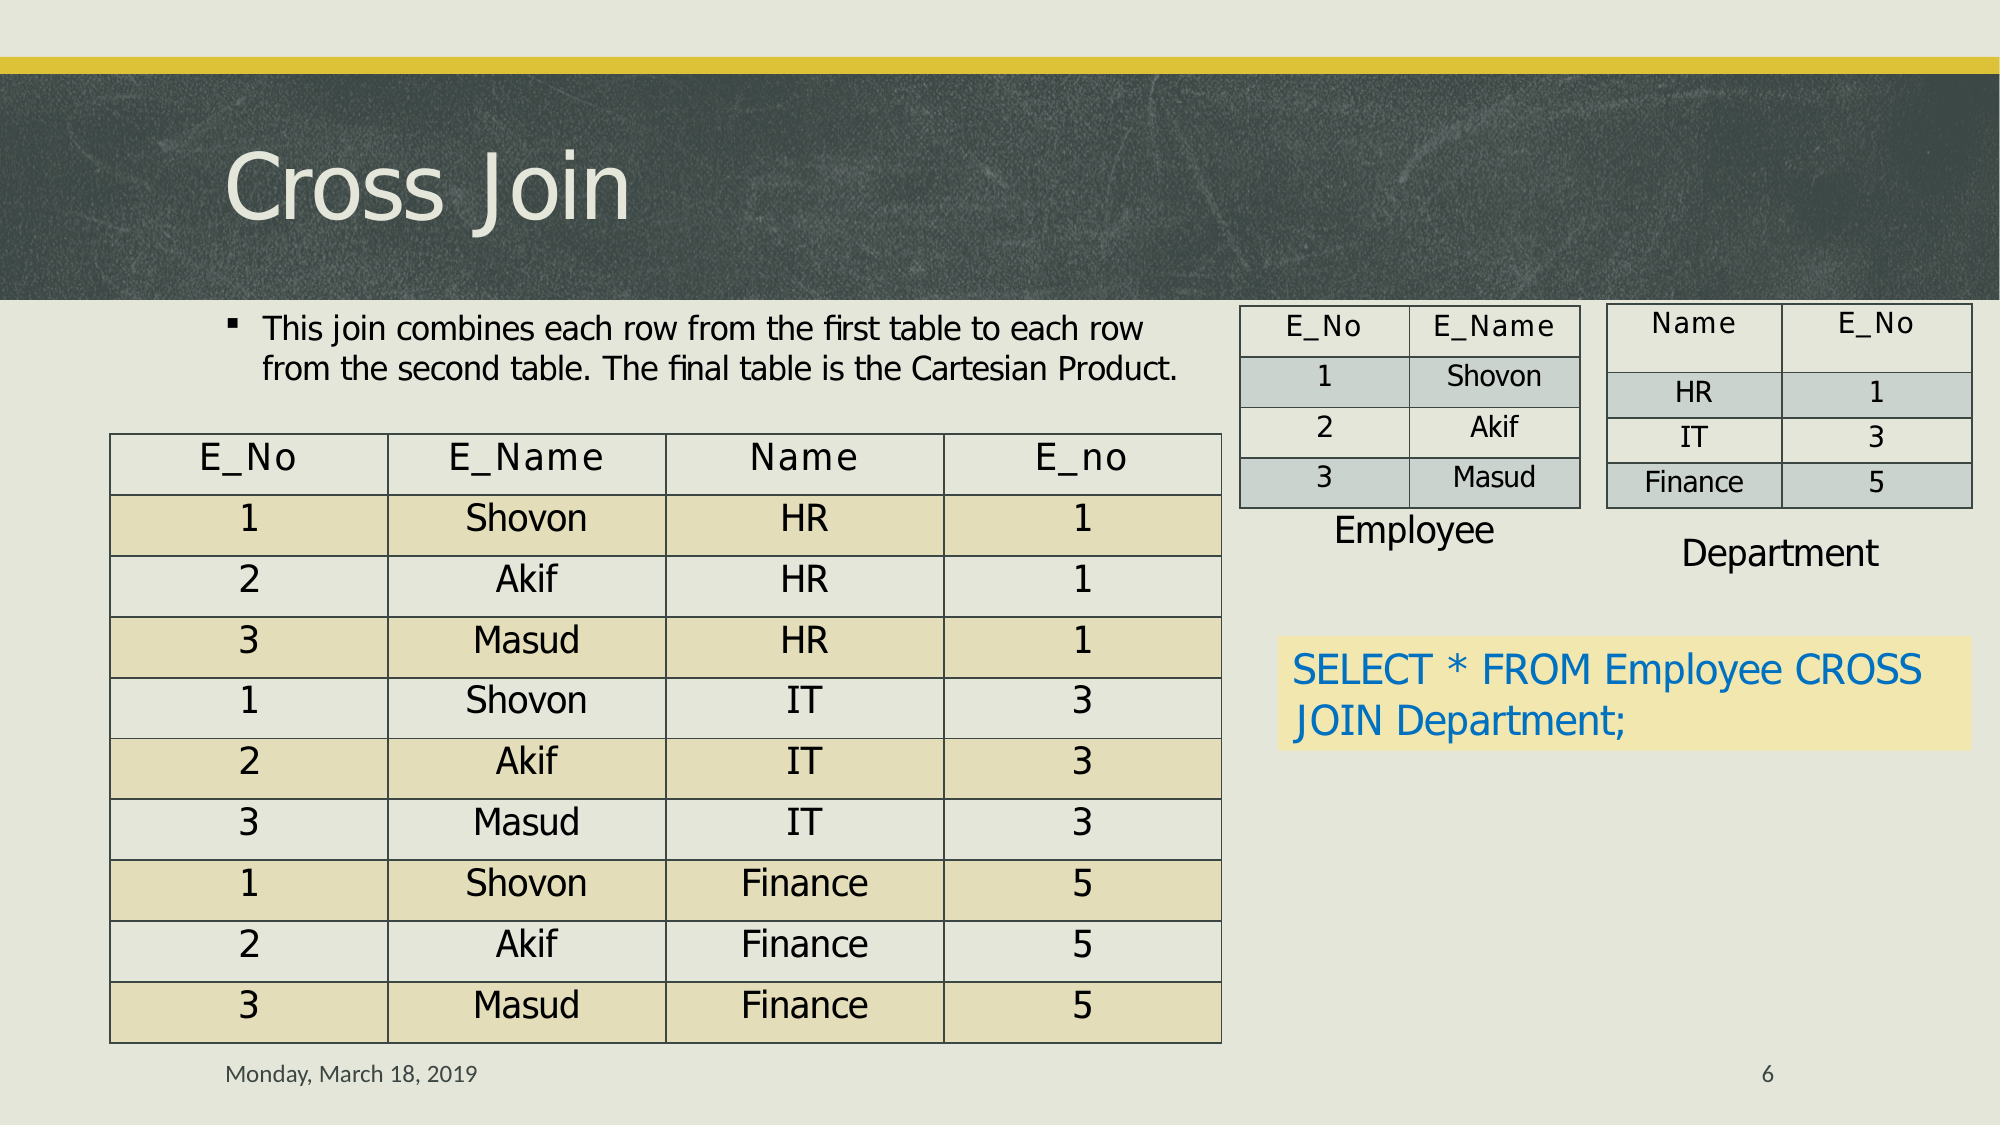

# Cross Join
This join combines each row from the first table to each row
from the second table. The final table is the Cartesian Product.

| Name | E\_No |
| --- | --- |
| HR | 1 |
| IT | 3 |
| Finance | 5 |
| E\_No | E\_Name |
| --- | --- |
| 1 | Shovon |
| 2 | Akif |
| 3 | Masud |
| E\_No | E\_Name | Name | E\_no |
| --- | --- | --- | --- |
| 1 | Shovon | HR | 1 |
| 2 | Akif | HR | 1 |
| 3 | Masud | HR | 1 |
| 1 | Shovon | IT | 3 |
| 2 | Akif | IT | 3 |
| 3 | Masud | IT | 3 |
| 1 | Shovon | Finance | 5 |
| 2 | Akif | Finance | 5 |
| 3 | Masud | Finance | 5 |
Employee
Department
SELECT * FROM Employee CROSS JOIN Department;
Monday, March 18, 2019
6